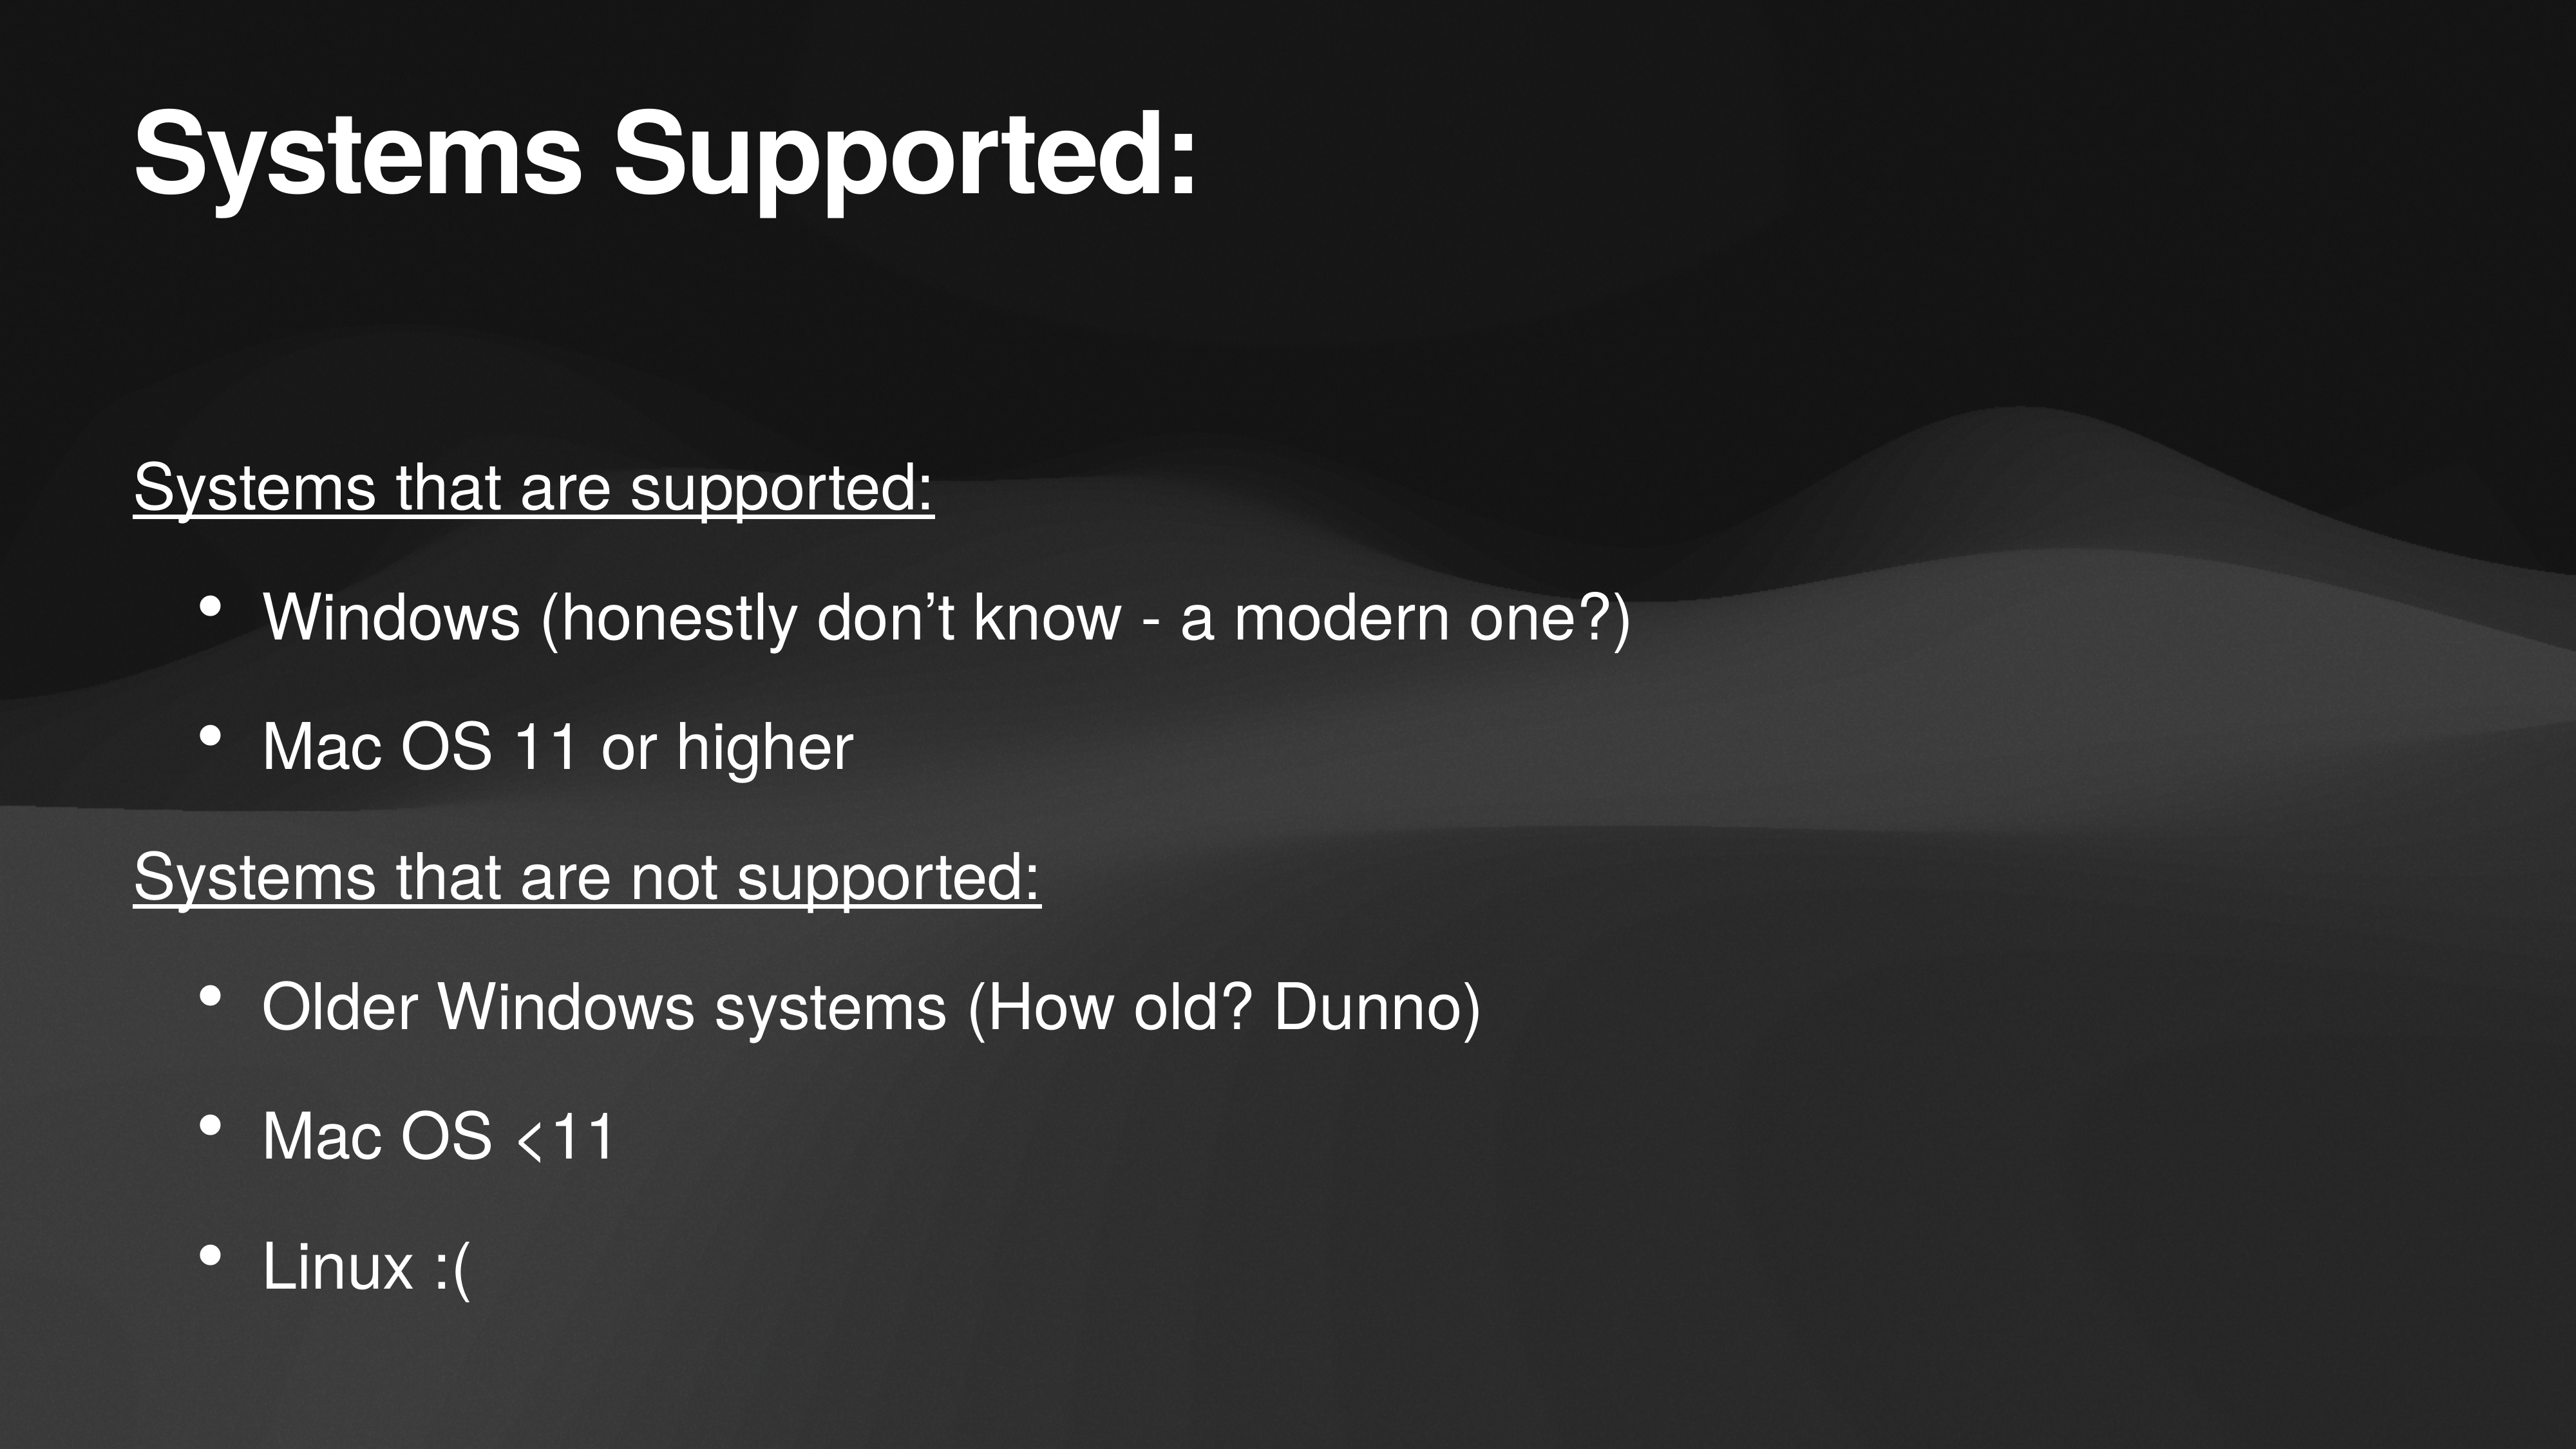

# Systems Supported:

Systems that are supported:
Windows (honestly don’t know - a modern one?)
Mac OS 11 or higher
Systems that are not supported:
Older Windows systems (How old? Dunno)
Mac OS <11
Linux :(